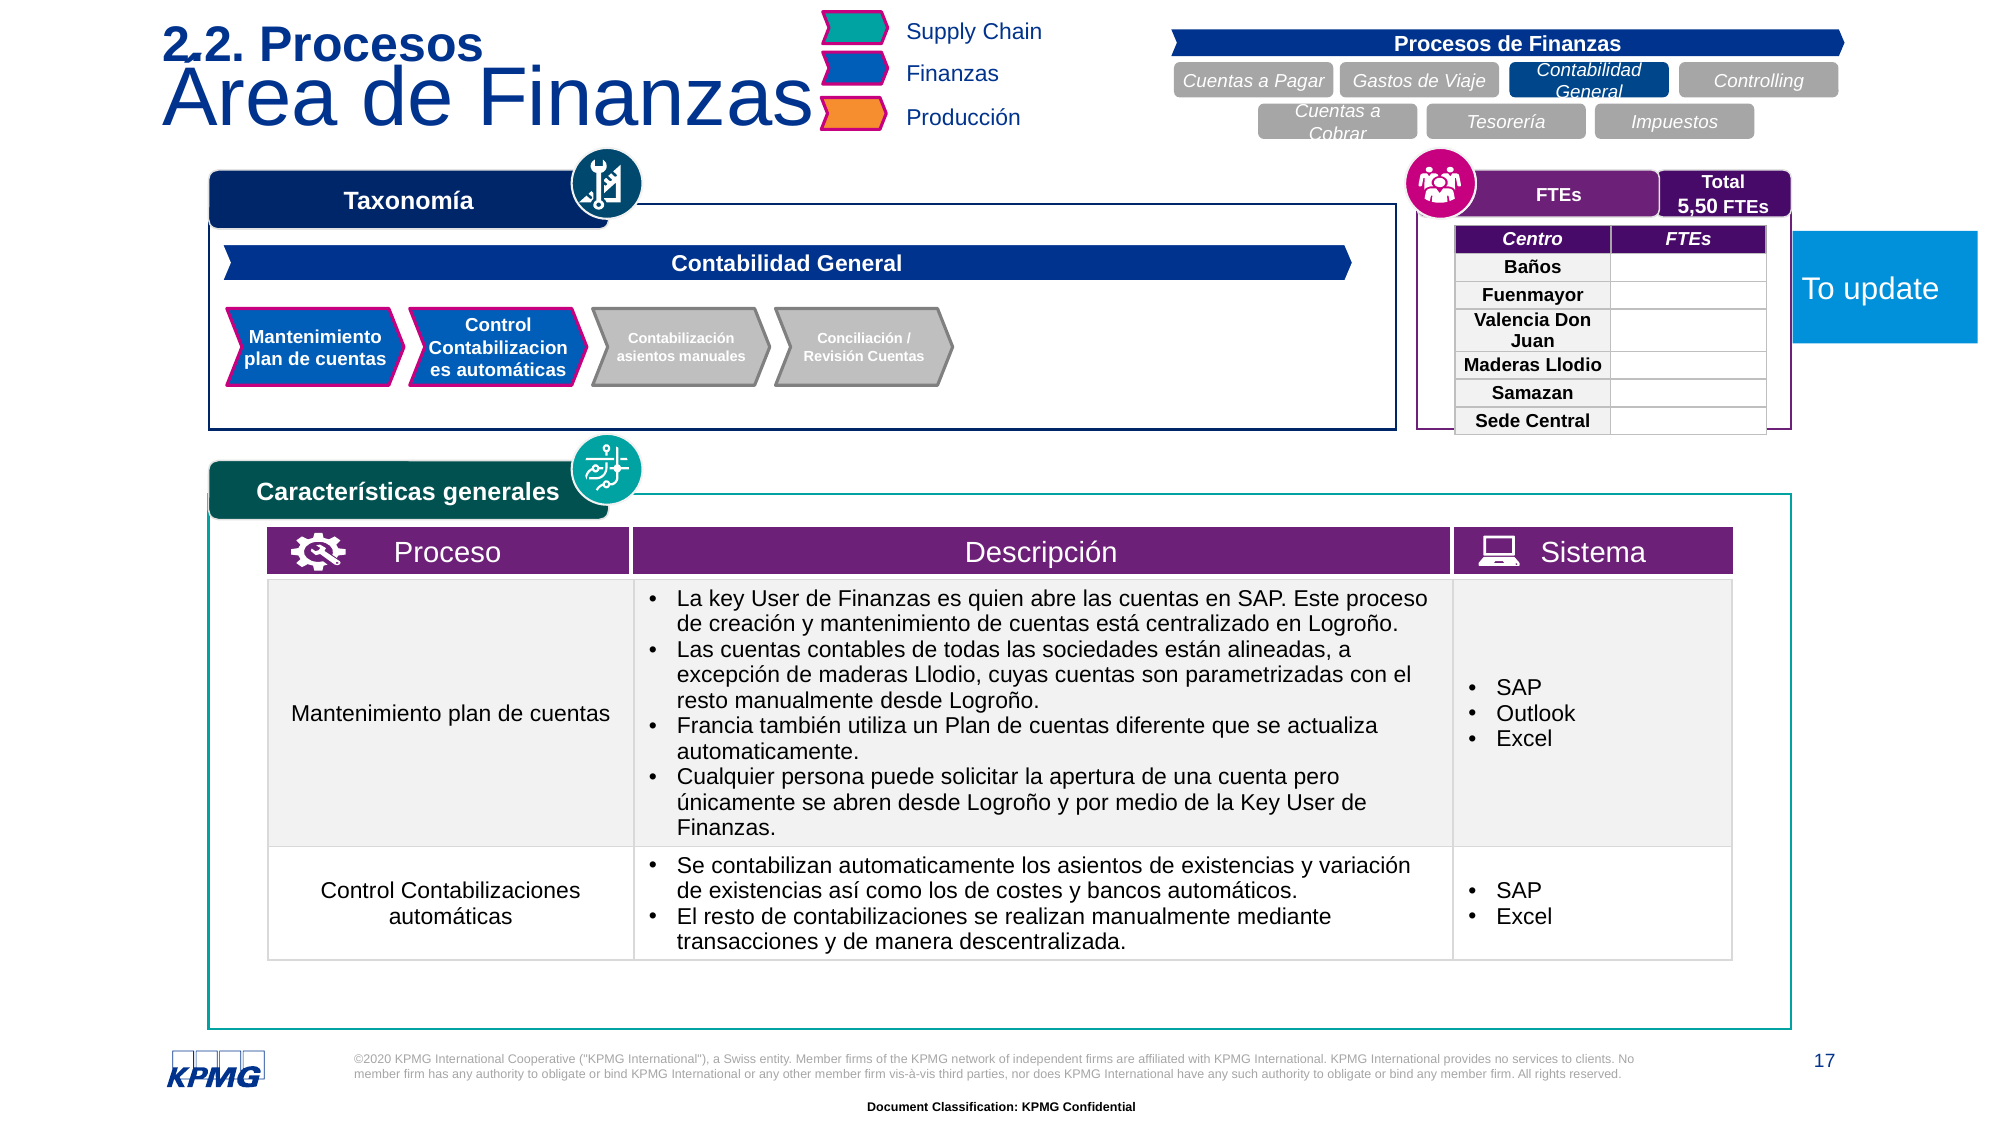

Supply Chain

Finanzas

Producción

# 2.2. Procesos Área de Finanzas
Procesos de Finanzas
Cuentas a Pagar
Gastos de Viaje
Contabilidad General
Controlling
Cuentas a Cobrar
Tesorería
Impuestos

Taxonomía
FTEs
Total
5,50 FTEs

| Centro | FTEs |
| --- | --- |
| Baños |  |
| Fuenmayor |  |
| Valencia Don Juan |  |
| Maderas Llodio |  |
| Samazan |  |
| Sede Central |  |
To update
Contabilidad General
Mantenimiento plan de cuentas
Control Contabilizaciones automáticas
Contabilización asientos manuales
Conciliación / Revisión Cuentas

Características generales

Proceso
Descripción
Sistema

| Mantenimiento plan de cuentas | La key User de Finanzas es quien abre las cuentas en SAP. Este proceso de creación y mantenimiento de cuentas está centralizado en Logroño. Las cuentas contables de todas las sociedades están alineadas, a excepción de maderas Llodio, cuyas cuentas son parametrizadas con el resto manualmente desde Logroño. Francia también utiliza un Plan de cuentas diferente que se actualiza automaticamente. Cualquier persona puede solicitar la apertura de una cuenta pero únicamente se abren desde Logroño y por medio de la Key User de Finanzas. | SAP Outlook Excel |
| --- | --- | --- |
| Control Contabilizaciones automáticas | Se contabilizan automaticamente los asientos de existencias y variación de existencias así como los de costes y bancos automáticos. El resto de contabilizaciones se realizan manualmente mediante transacciones y de manera descentralizada. | SAP Excel |